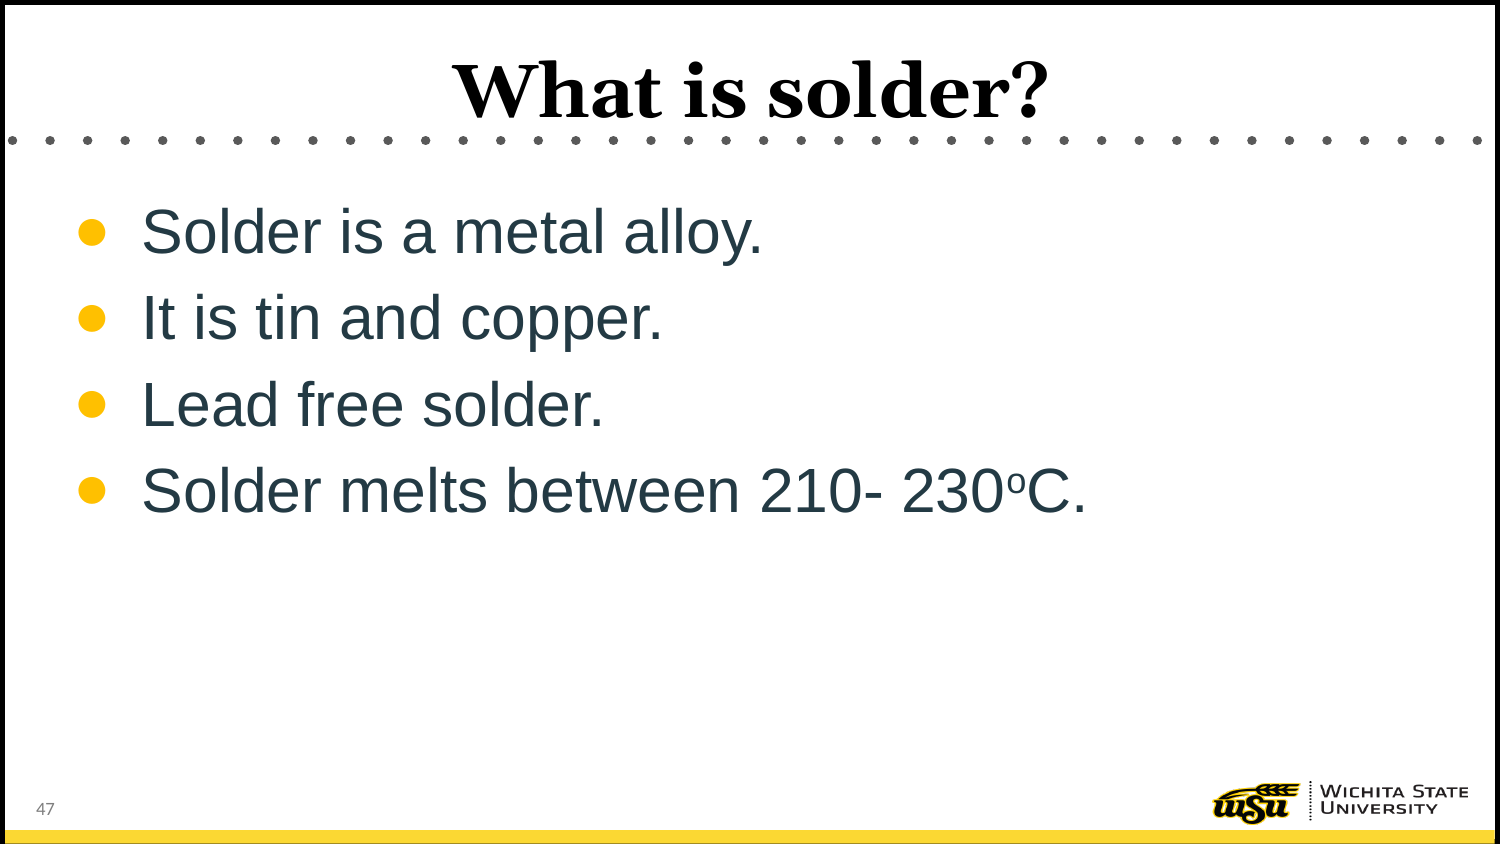

# What is solder?
Solder is a metal alloy.
It is tin and copper.
Lead free solder.
Solder melts between 210- 230oC.